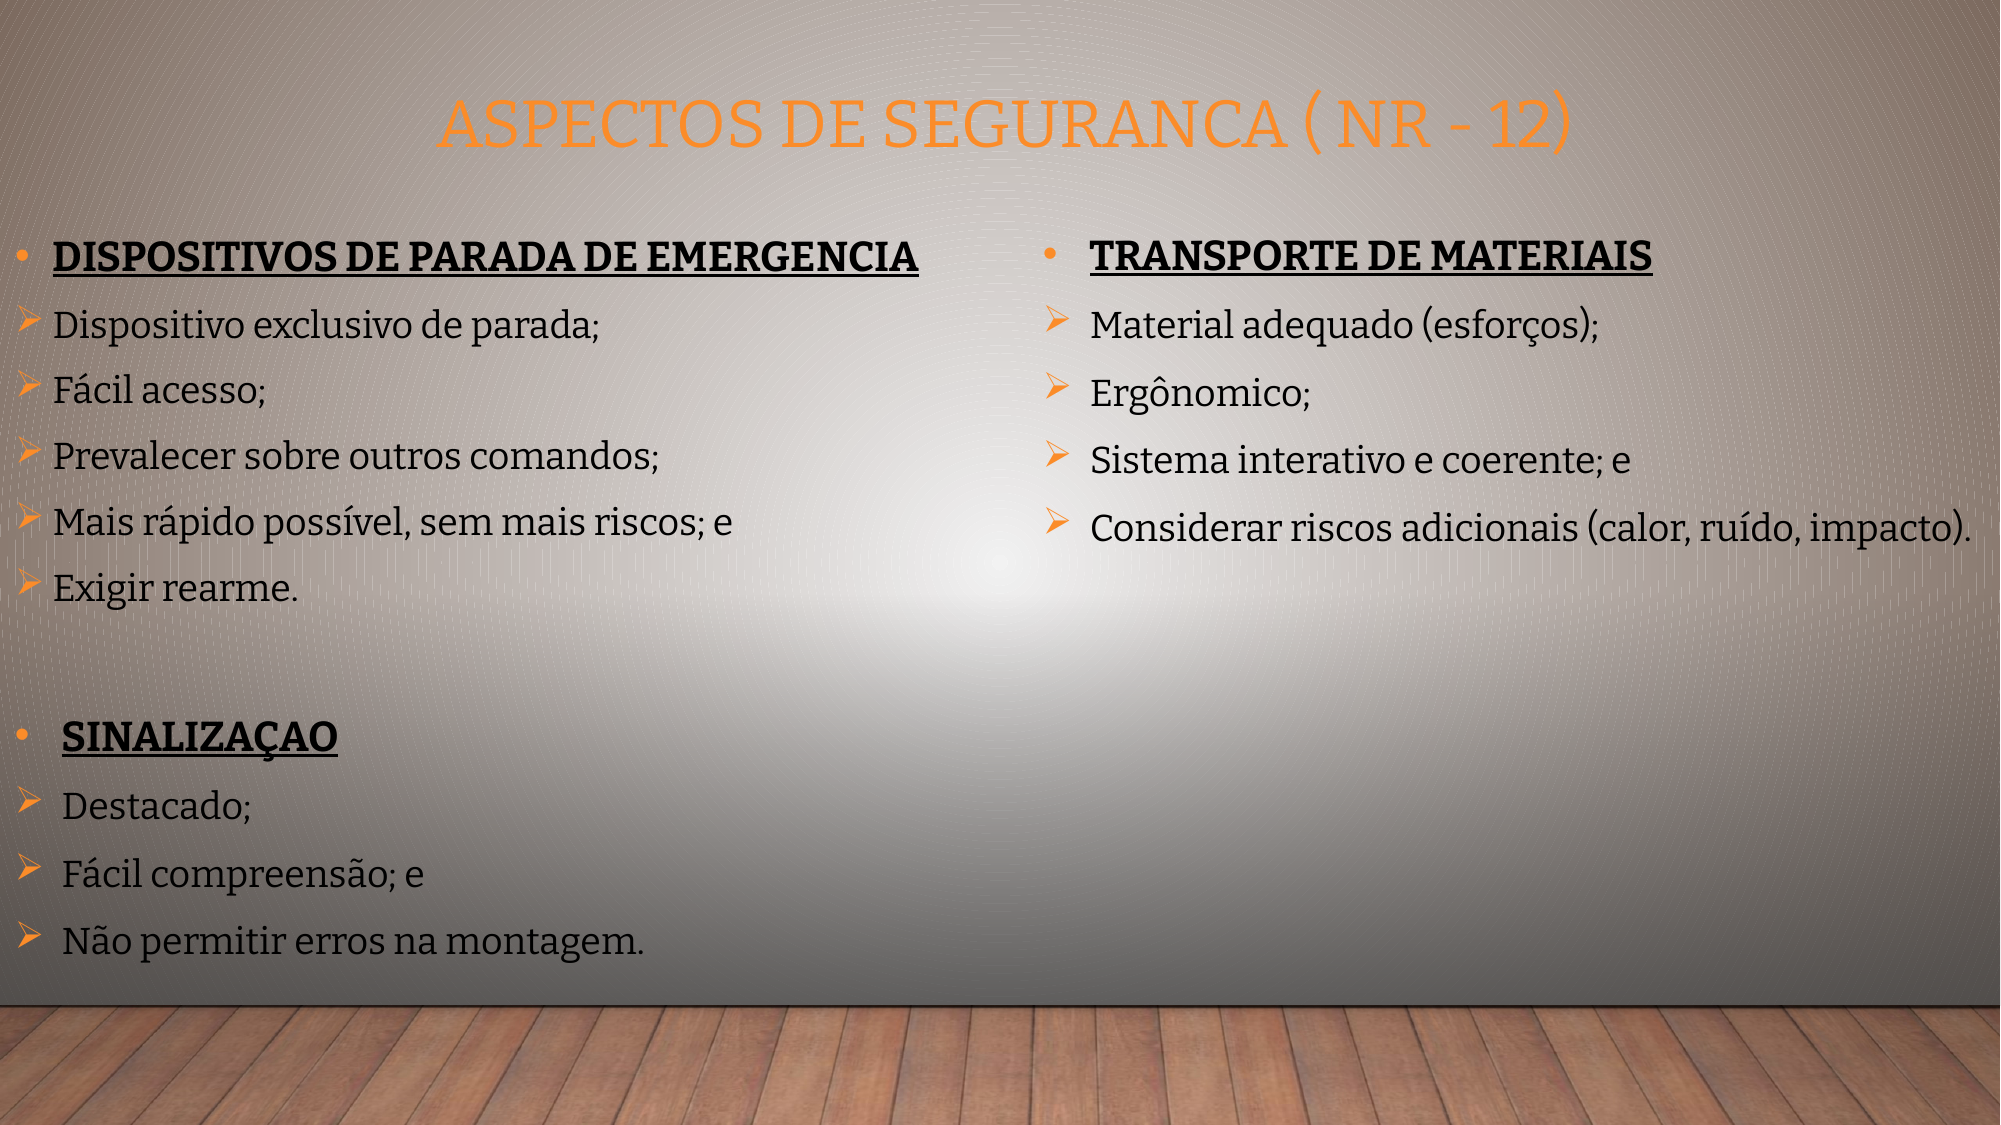

# ASPECTOS DE SEGURANCA ( NR - 12)

TRANSPORTE DE MATERIAIS
Material adequado (esforços);
Ergônomico;
Sistema interativo e coerente; e
Considerar riscos adicionais (calor, ruído, impacto).
DISPOSITIVOS DE PARADA DE EMERGENCIA
Dispositivo exclusivo de parada;
Fácil acesso;
Prevalecer sobre outros comandos;
Mais rápido possível, sem mais riscos; e
Exigir rearme.

SINALIZAÇAO
Destacado;
Fácil compreensão; e
Não permitir erros na montagem.